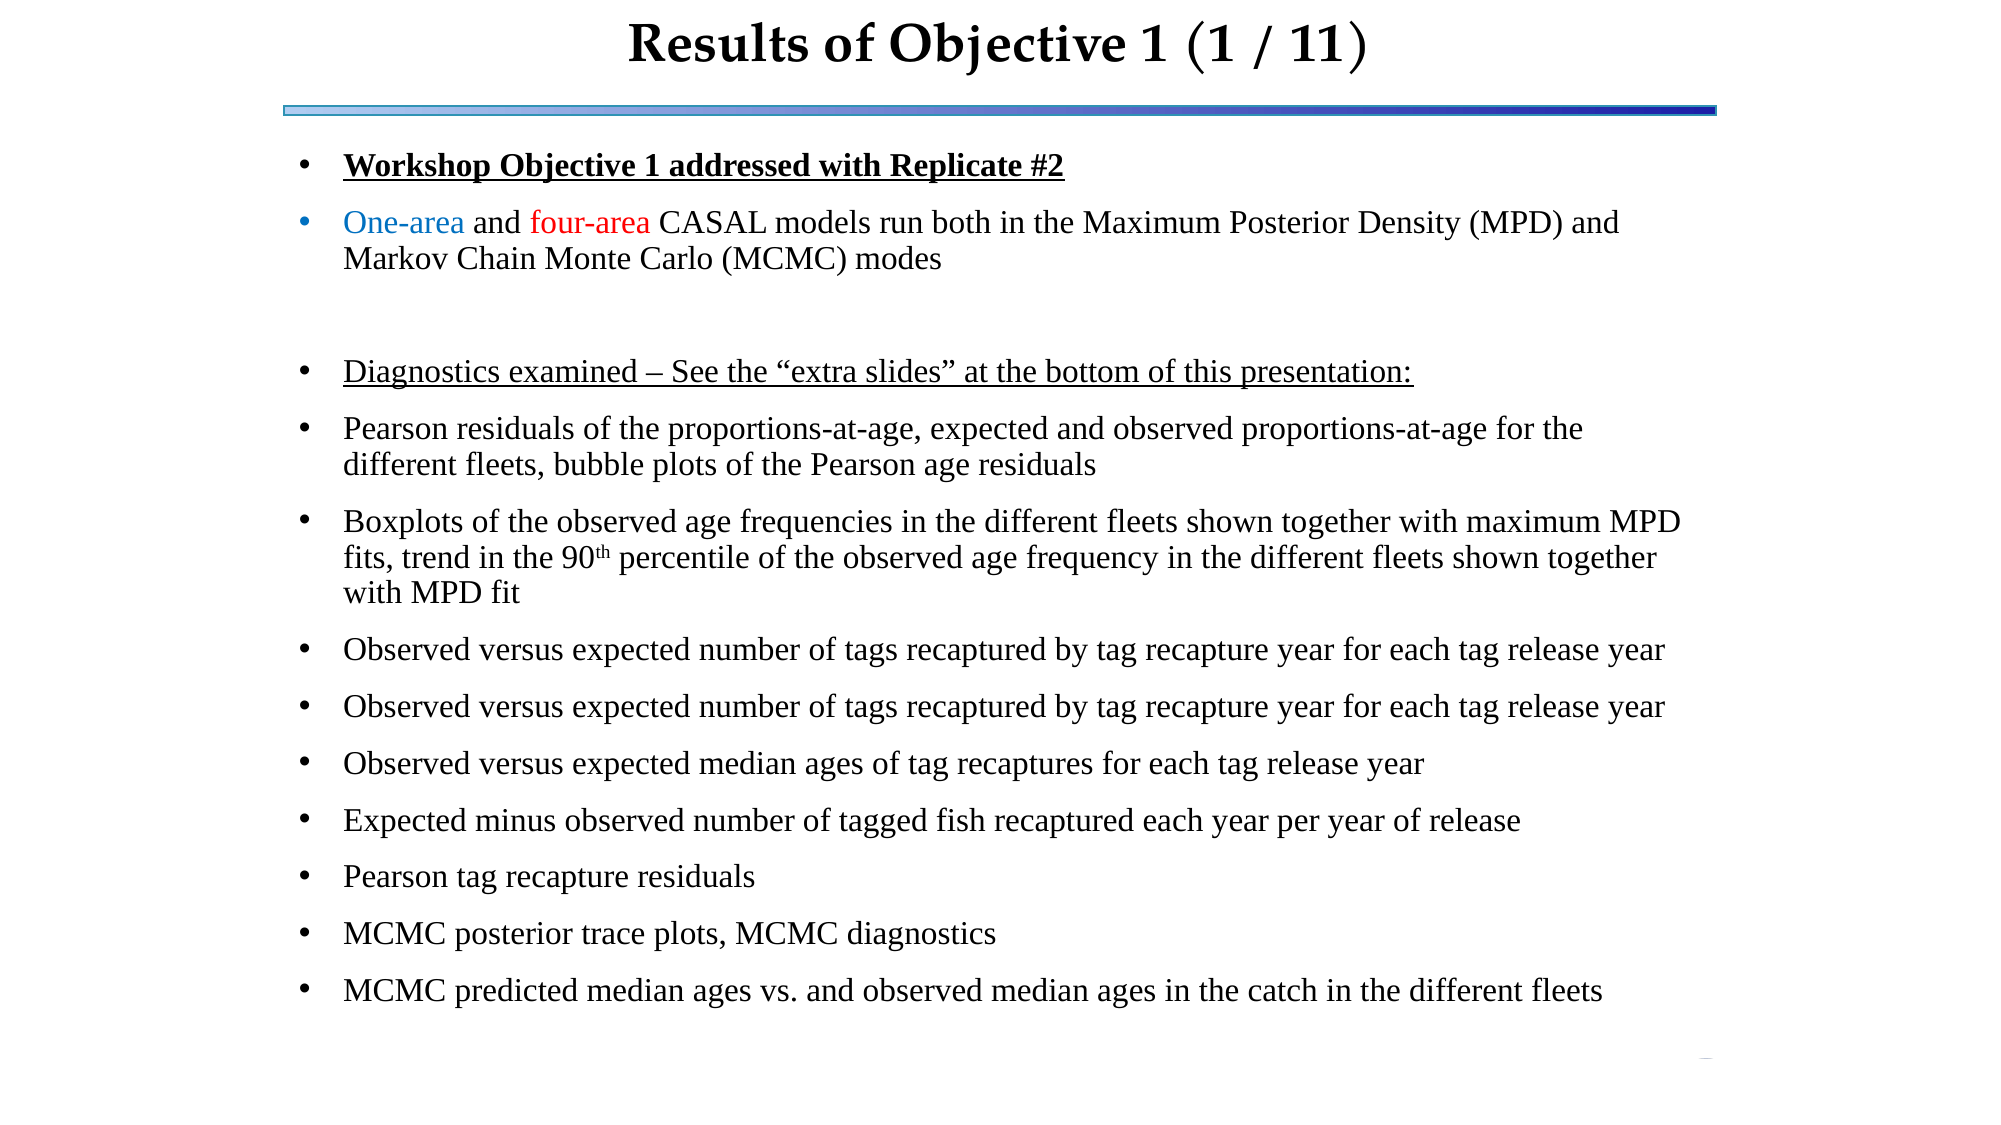

Results of Objective 1 (1 / 11)

Workshop Objective 1 addressed with Replicate #2
One-area and four-area CASAL models run both in the Maximum Posterior Density (MPD) and Markov Chain Monte Carlo (MCMC) modes

Diagnostics examined – See the “extra slides” at the bottom of this presentation:
Pearson residuals of the proportions-at-age, expected and observed proportions-at-age for the different fleets, bubble plots of the Pearson age residuals
Boxplots of the observed age frequencies in the different fleets shown together with maximum MPD fits, trend in the 90th percentile of the observed age frequency in the different fleets shown together with MPD fit
Observed versus expected number of tags recaptured by tag recapture year for each tag release year
Observed versus expected number of tags recaptured by tag recapture year for each tag release year
Observed versus expected median ages of tag recaptures for each tag release year
Expected minus observed number of tagged fish recaptured each year per year of release
Pearson tag recapture residuals
MCMC posterior trace plots, MCMC diagnostics
MCMC predicted median ages vs. and observed median ages in the catch in the different fleets